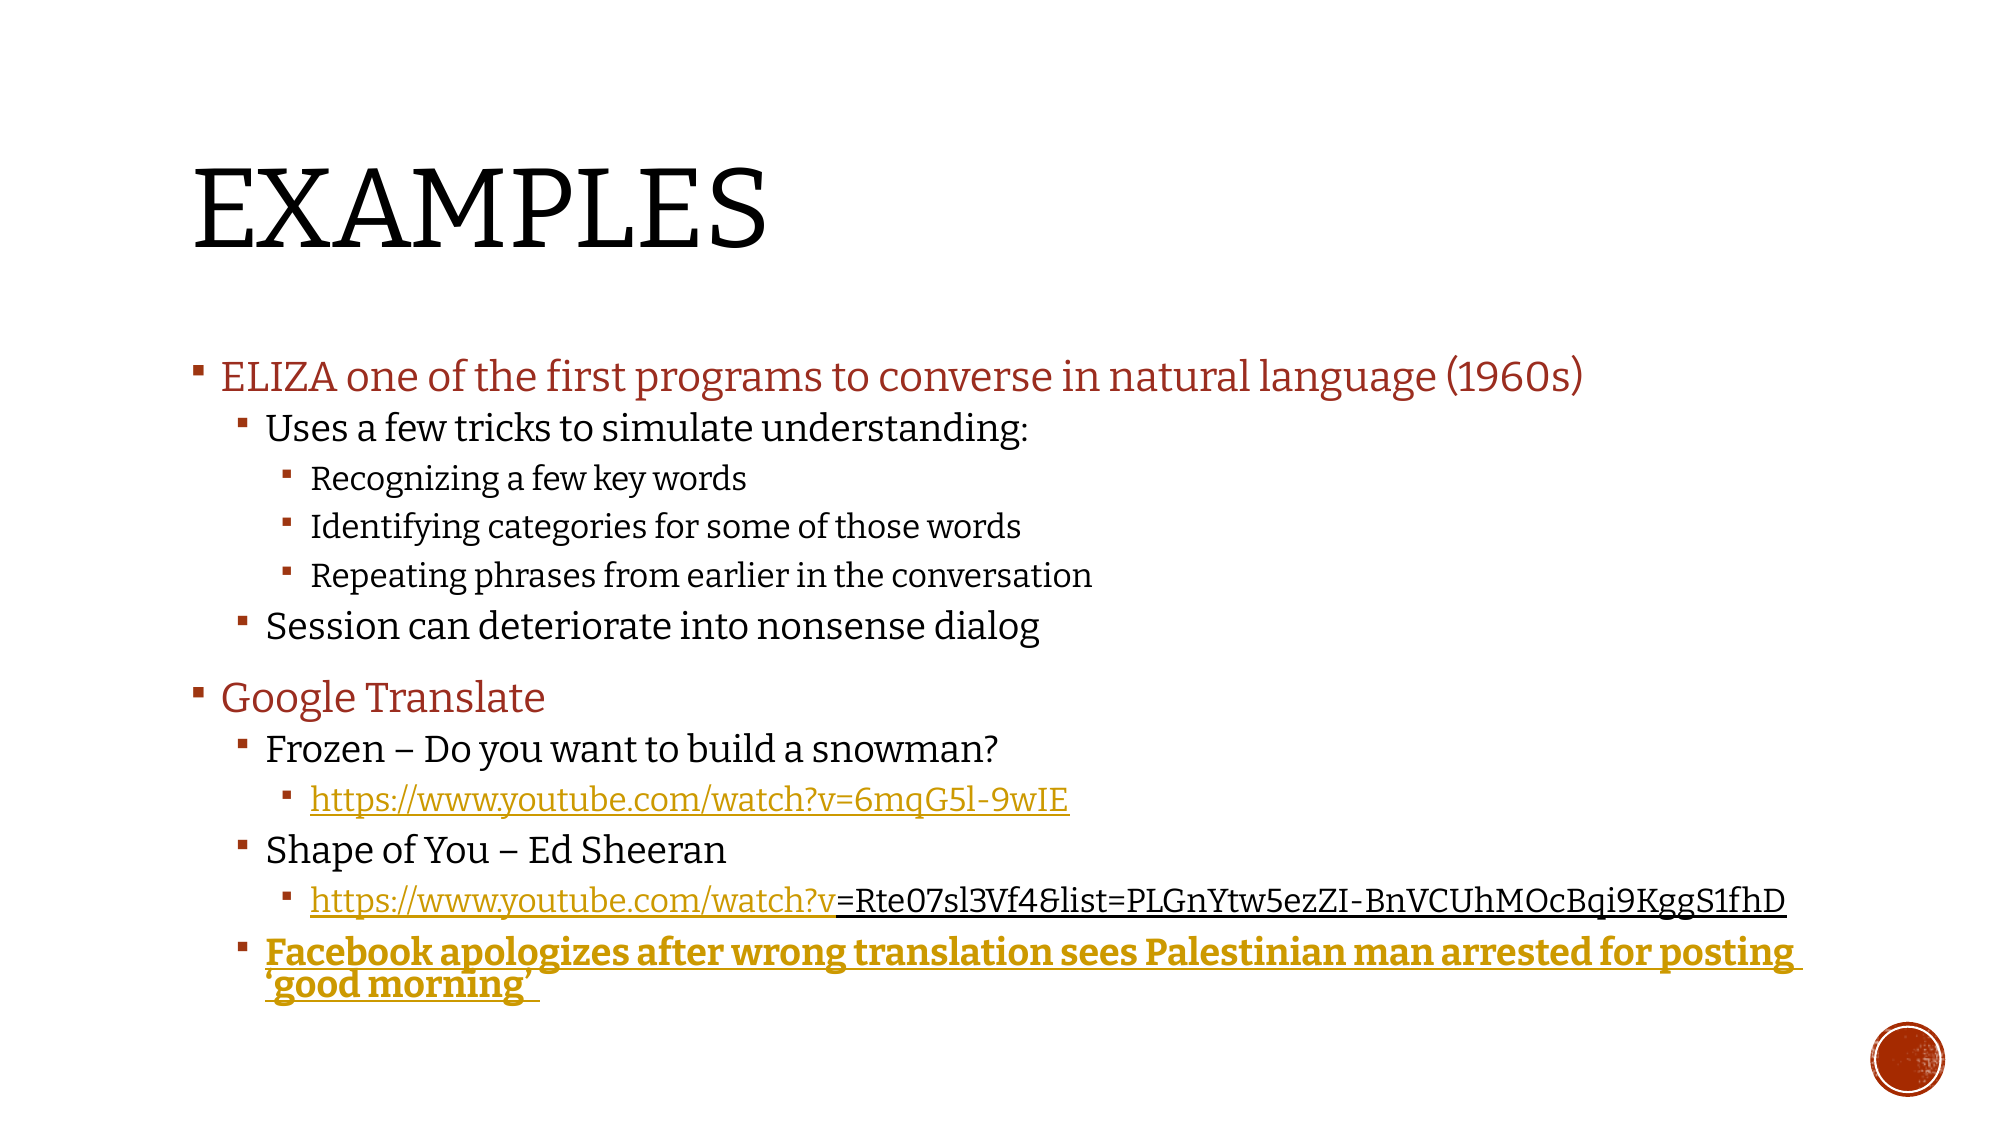

# Examples
ELIZA one of the first programs to converse in natural language (1960s)
Uses a few tricks to simulate understanding:
Recognizing a few key words
Identifying categories for some of those words
Repeating phrases from earlier in the conversation
Session can deteriorate into nonsense dialog
Google Translate
Frozen – Do you want to build a snowman?
https://www.youtube.com/watch?v=6mqG5l-9wIE
Shape of You – Ed Sheeran
https://www.youtube.com/watch?v=Rte07sl3Vf4&list=PLGnYtw5ezZI-BnVCUhMOcBqi9KggS1fhD
Facebook apologizes after wrong translation sees Palestinian man arrested for posting ‘good morning’